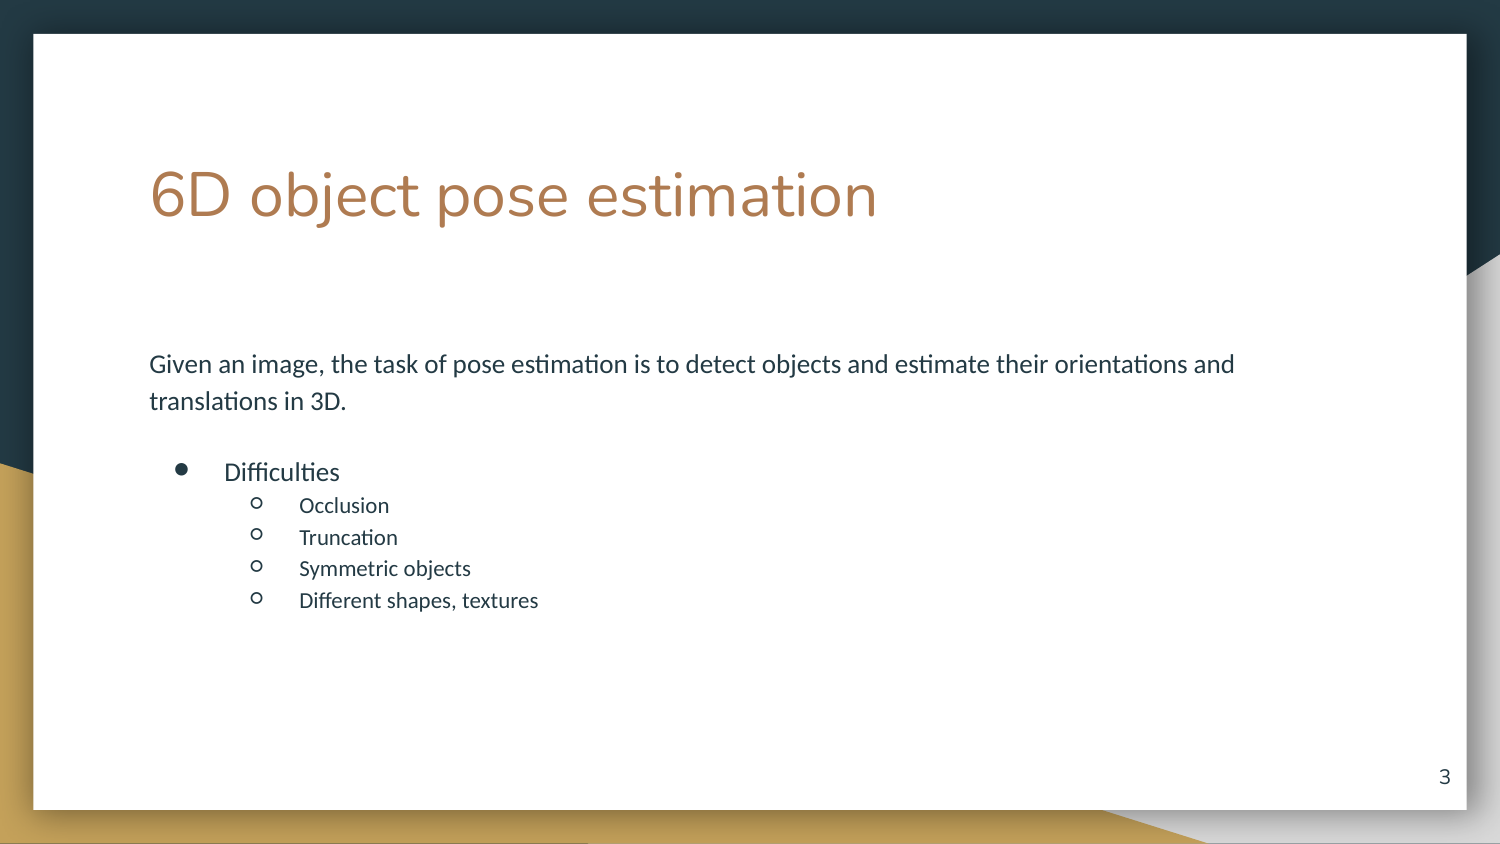

# 6D object pose estimation

Given an image, the task of pose estimation is to detect objects and estimate their orientations and translations in 3D.
Difficulties
Occlusion
Truncation
Symmetric objects
Different shapes, textures

3